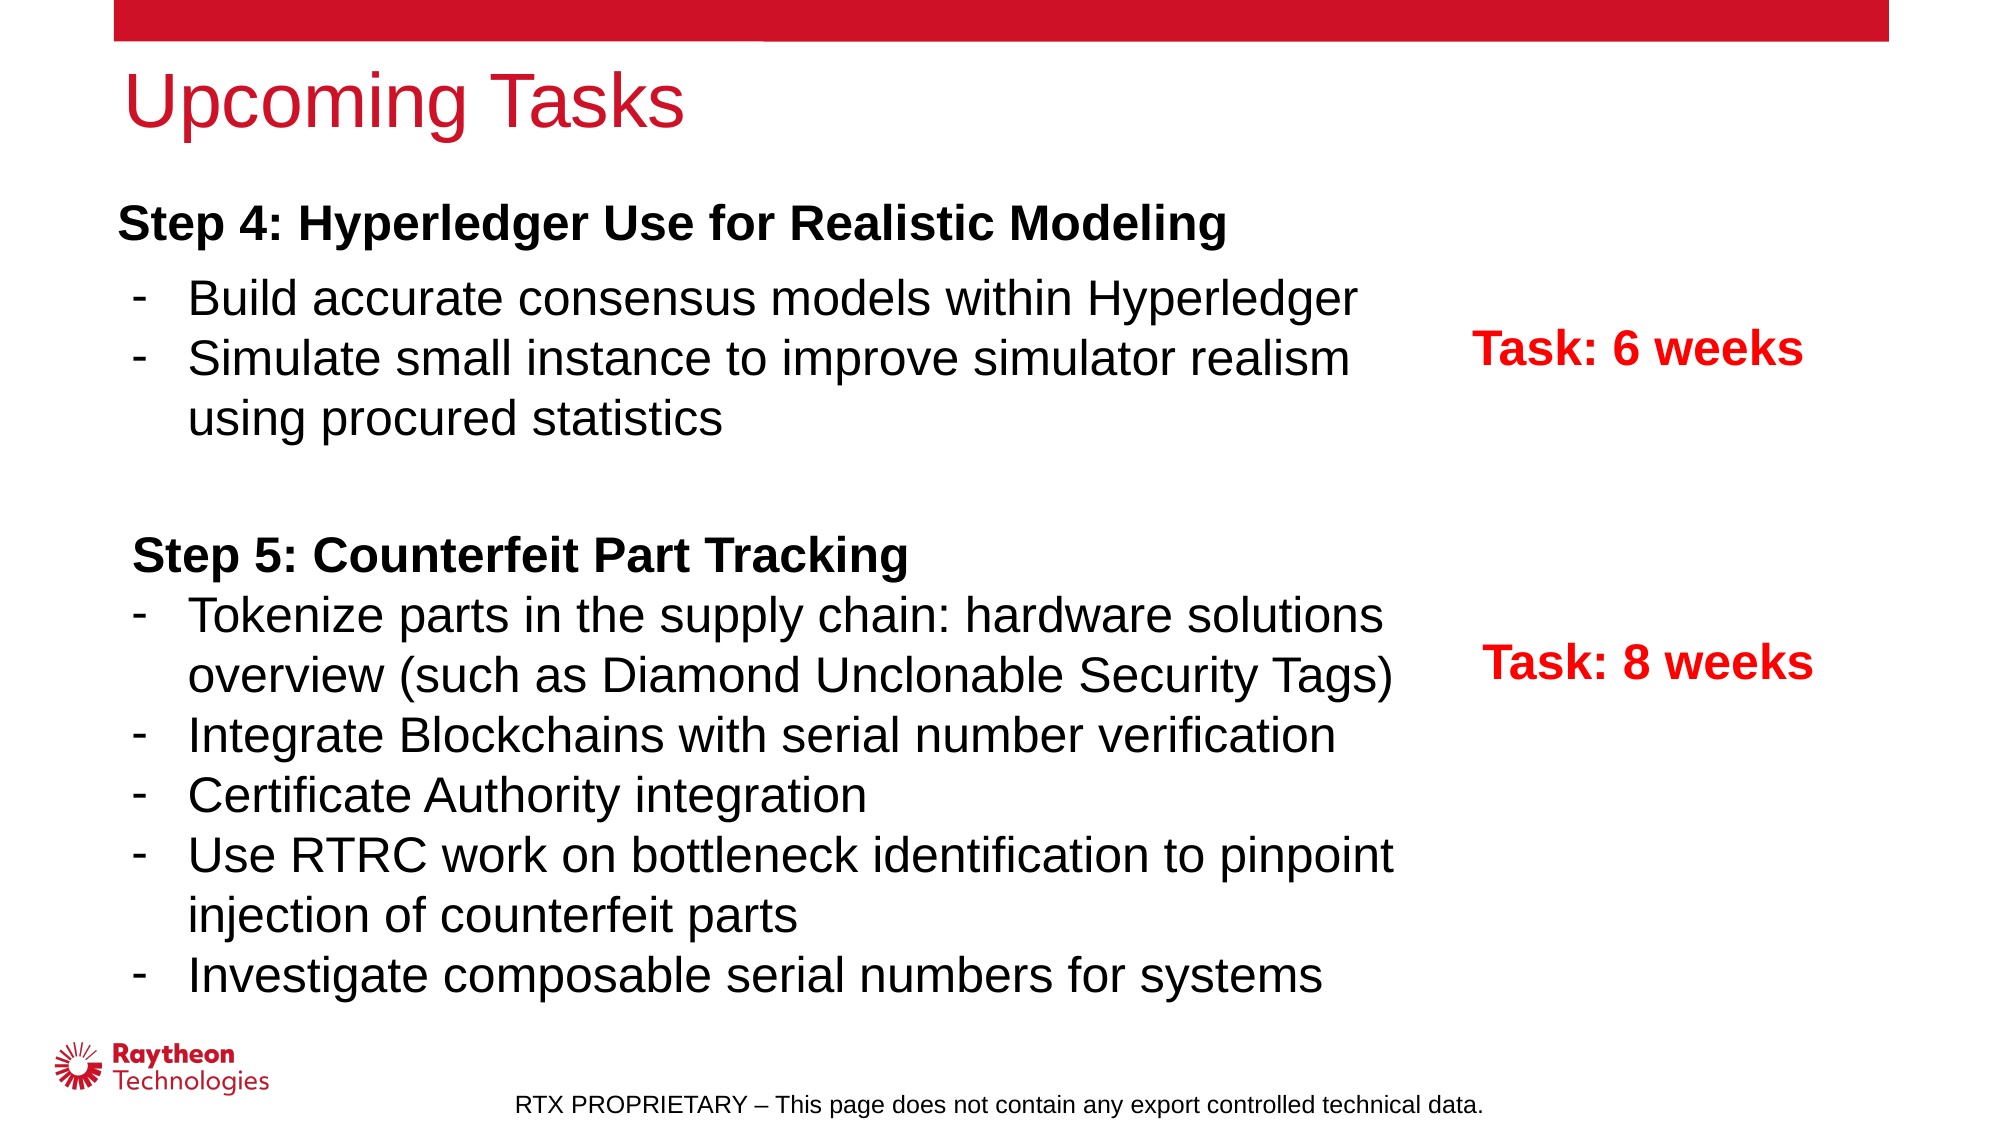

Upcoming Tasks
Step 4: Hyperledger Use for Realistic Modeling
Build accurate consensus models within Hyperledger
Simulate small instance to improve simulator realism using procured statistics

Task: 6 weeks
Step 5: Counterfeit Part Tracking
Tokenize parts in the supply chain: hardware solutions overview (such as Diamond Unclonable Security Tags)
Integrate Blockchains with serial number verification
Certificate Authority integration
Use RTRC work on bottleneck identification to pinpoint injection of counterfeit parts
Investigate composable serial numbers for systems
Task: 8 weeks

RTX PROPRIETARY – This page does not contain any export controlled technical data.